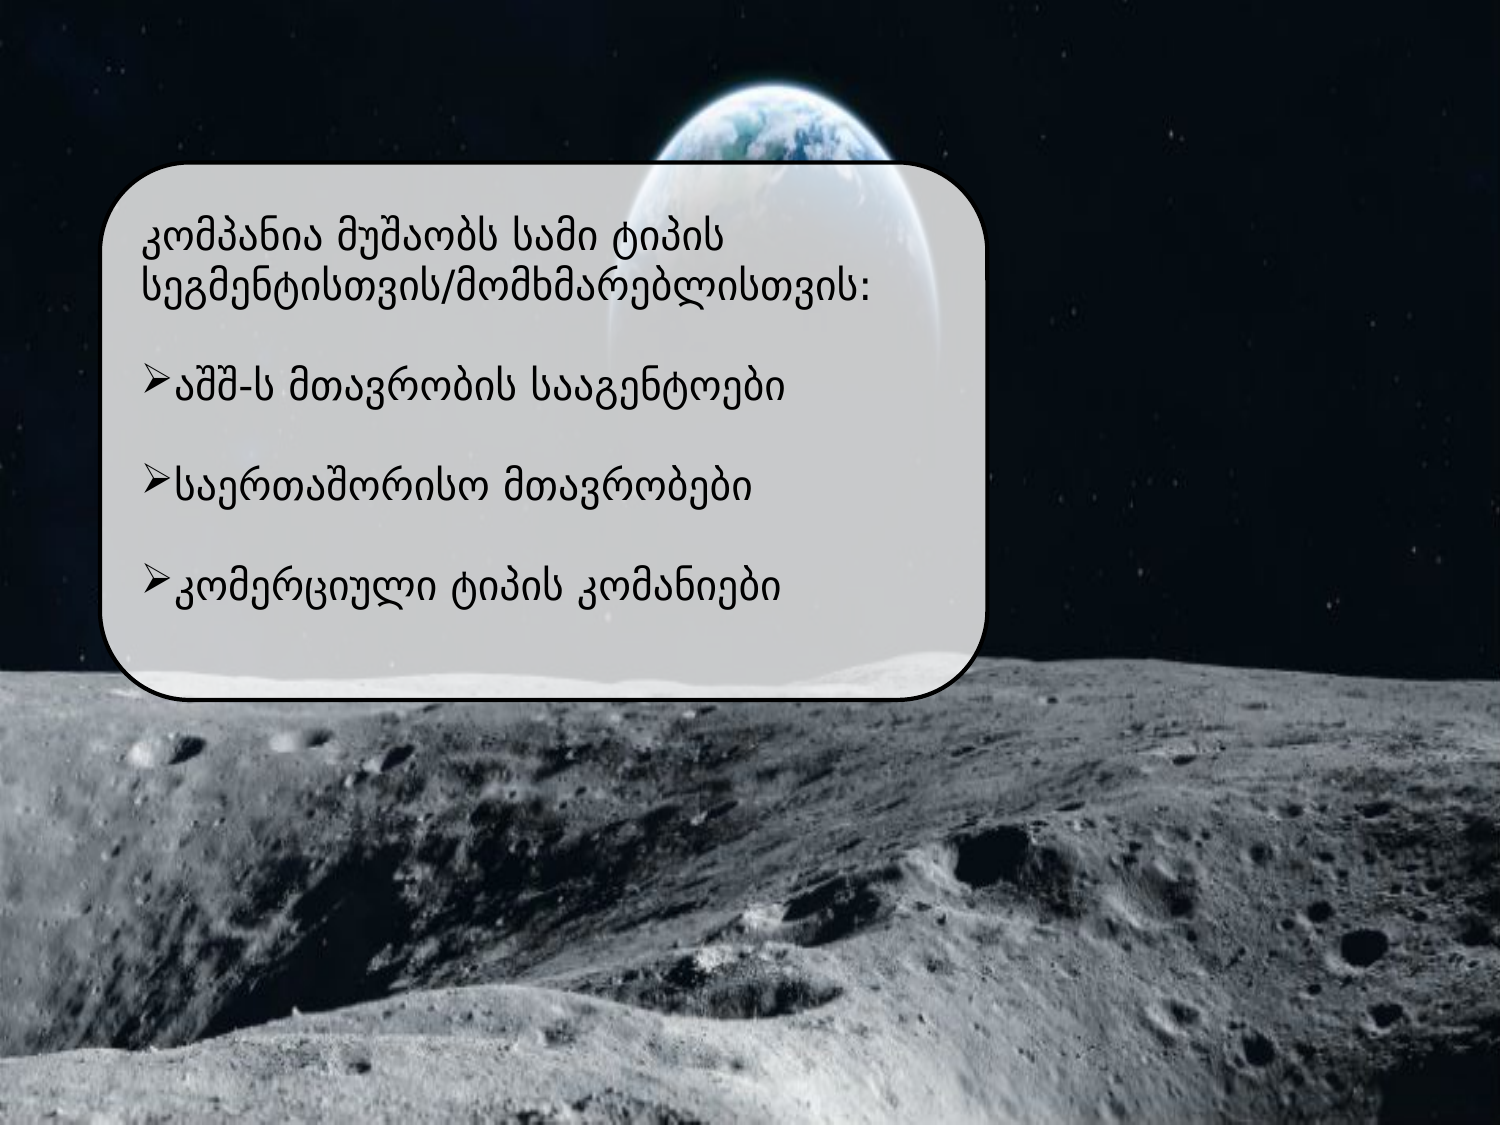

კომპანია მუშაობს სამი ტიპის სეგმენტისთვის/მომხმარებლისთვის:

აშშ-ს მთავრობის სააგენტოები

საერთაშორისო მთავრობები

კომერციული ტიპის კომანიები